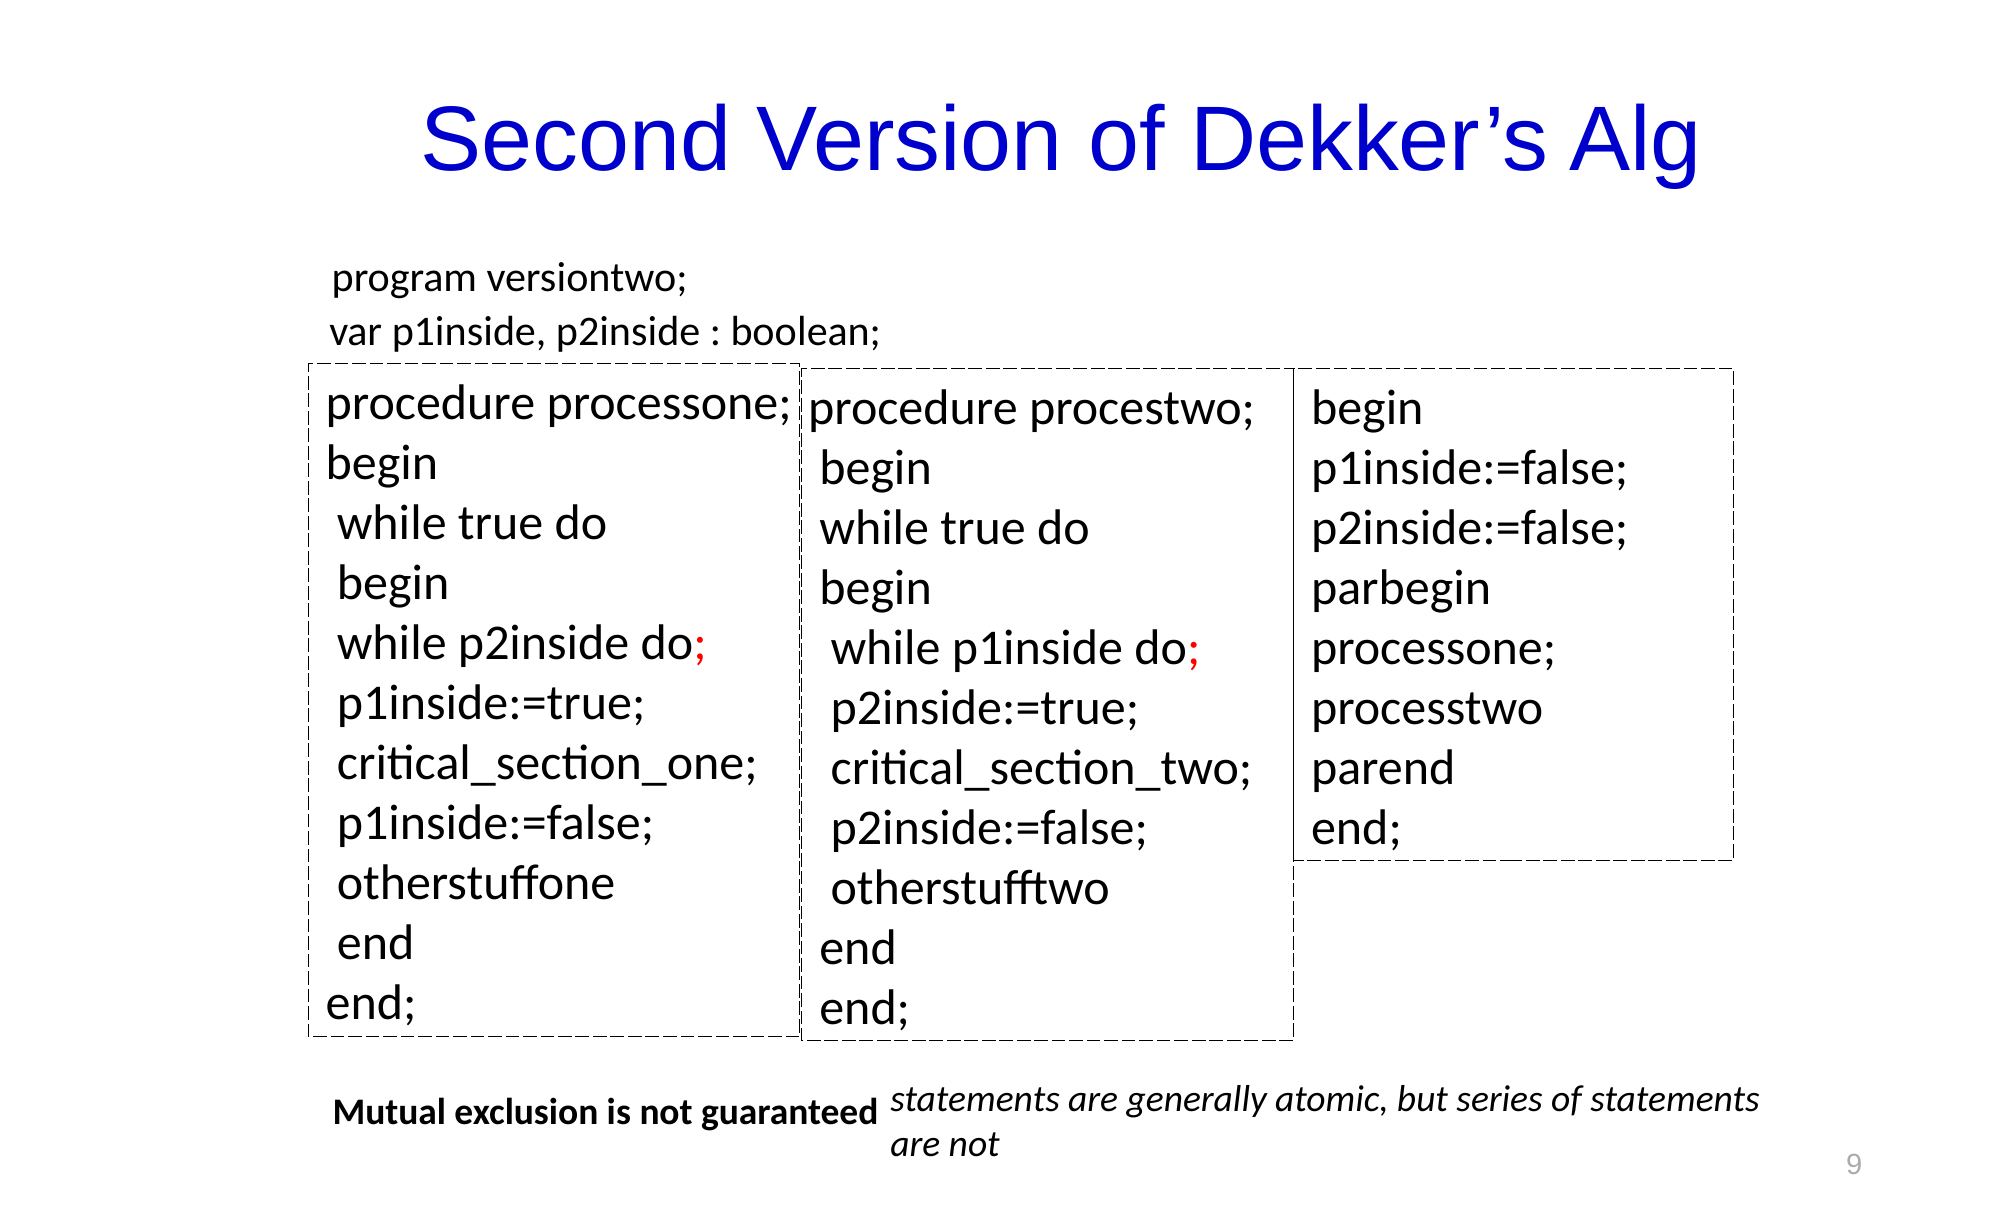

Second Version of Dekker’s Alg
 program versiontwo;
 var p1inside, p2inside : boolean;
 procedure processone;
 begin
  while true do
  begin
  while p2inside do;
  p1inside:=true;
  critical_section_one;
  p1inside:=false;
  otherstuffone
  end
 end;
procedure procestwo;
 begin
 while true do
 begin
  while p1inside do;
  p2inside:=true;
  critical_section_two;
  p2inside:=false;
  otherstufftwo
 end
 end;
 begin
 p1inside:=false;
 p2inside:=false;
 parbegin
 processone;
 processtwo
 parend
 end;
statements are generally atomic, but series of statements are not
Mutual exclusion is not guaranteed
9